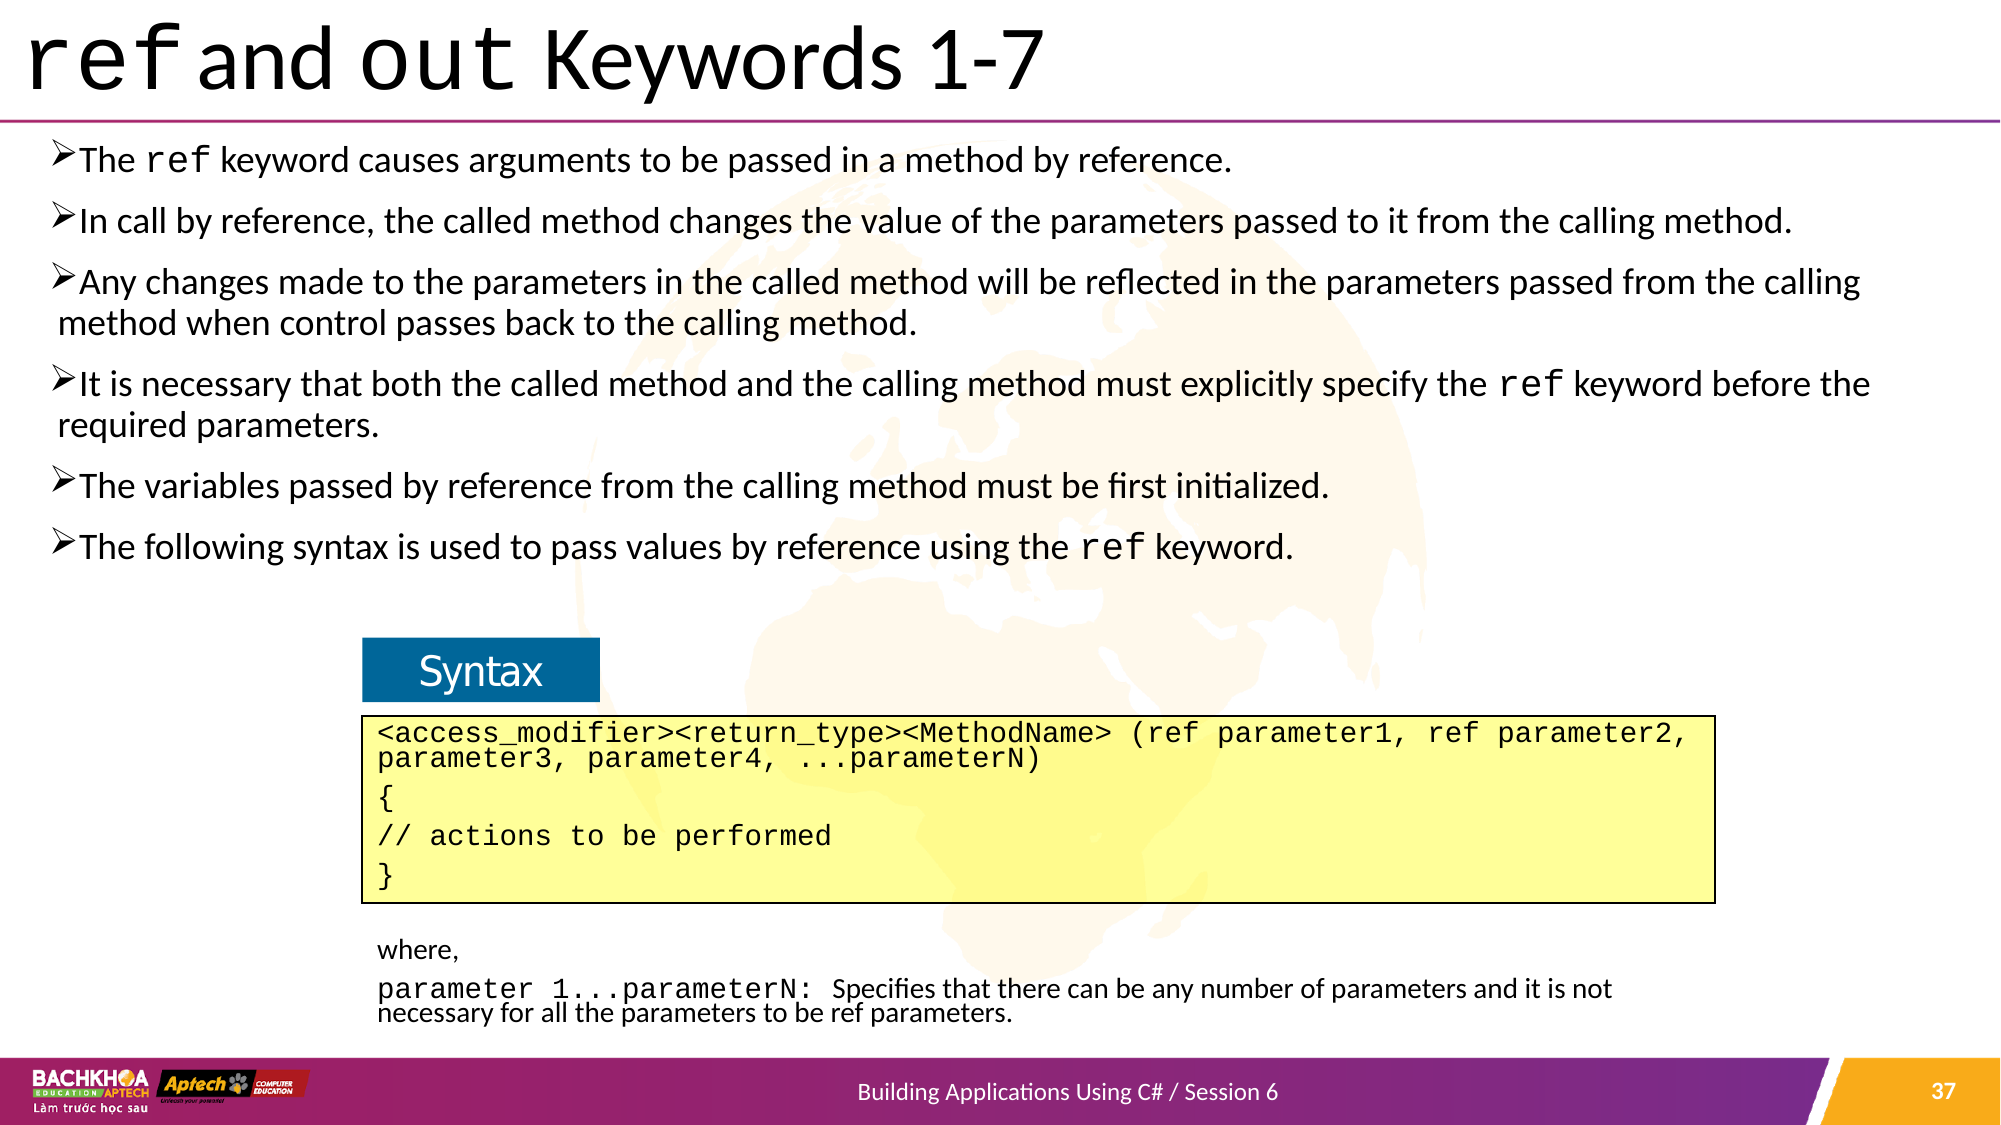

# ref and out Keywords 1-7
The ref keyword causes arguments to be passed in a method by reference.
In call by reference, the called method changes the value of the parameters passed to it from the calling method.
Any changes made to the parameters in the called method will be reflected in the parameters passed from the calling method when control passes back to the calling method.
It is necessary that both the called method and the calling method must explicitly specify the ref keyword before the required parameters.
The variables passed by reference from the calling method must be first initialized.
The following syntax is used to pass values by reference using the ref keyword.

Syntax
<access_modifier><return_type><MethodName> (ref parameter1, ref parameter2, parameter3, parameter4, ...parameterN)
{
// actions to be performed
}
where,
parameter 1...parameterN: Specifies that there can be any number of parameters and it is not necessary for all the parameters to be ref parameters.
37
Building Applications Using C# / Session 6